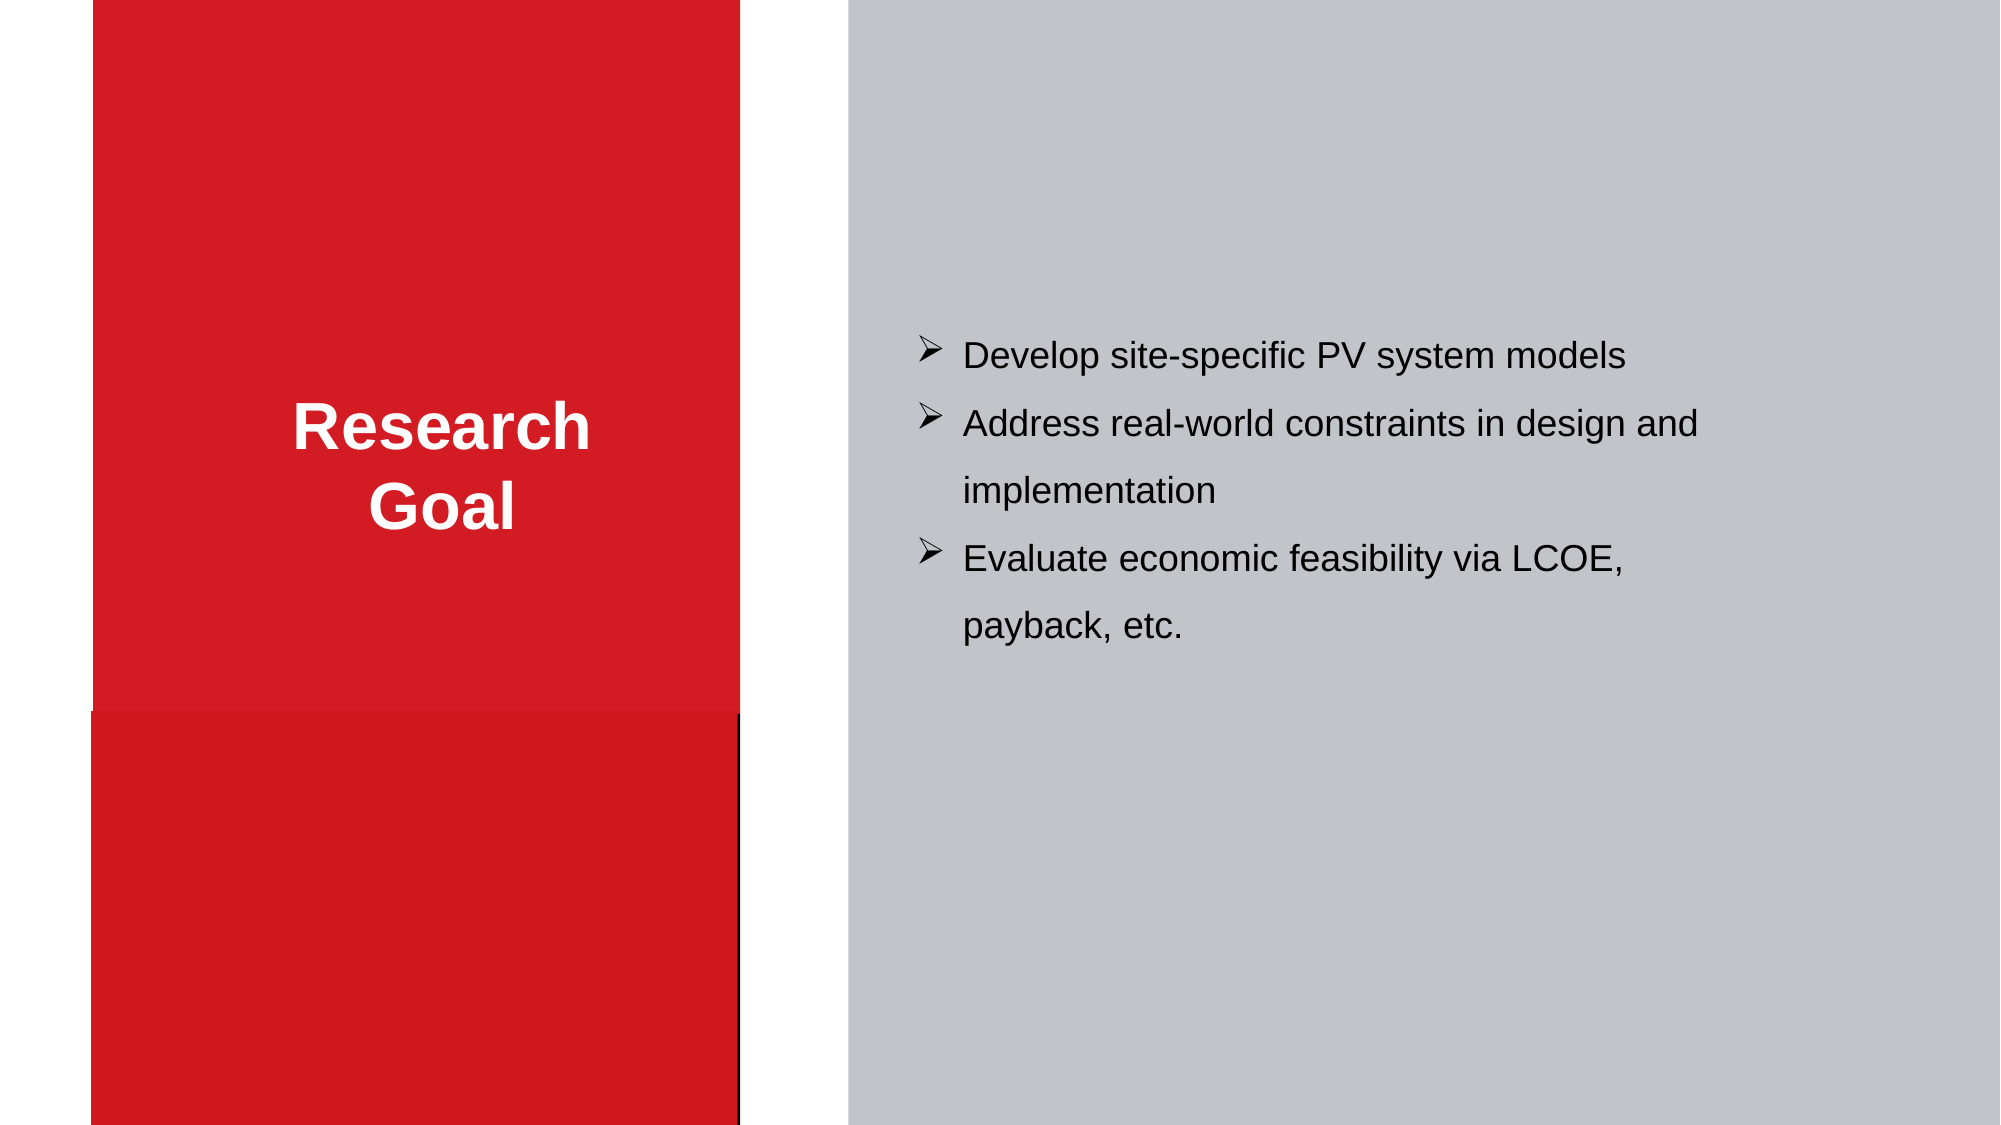

Develop site-specific PV system models
Address real-world constraints in design and implementation
Evaluate economic feasibility via LCOE, payback, etc.
Research Goal